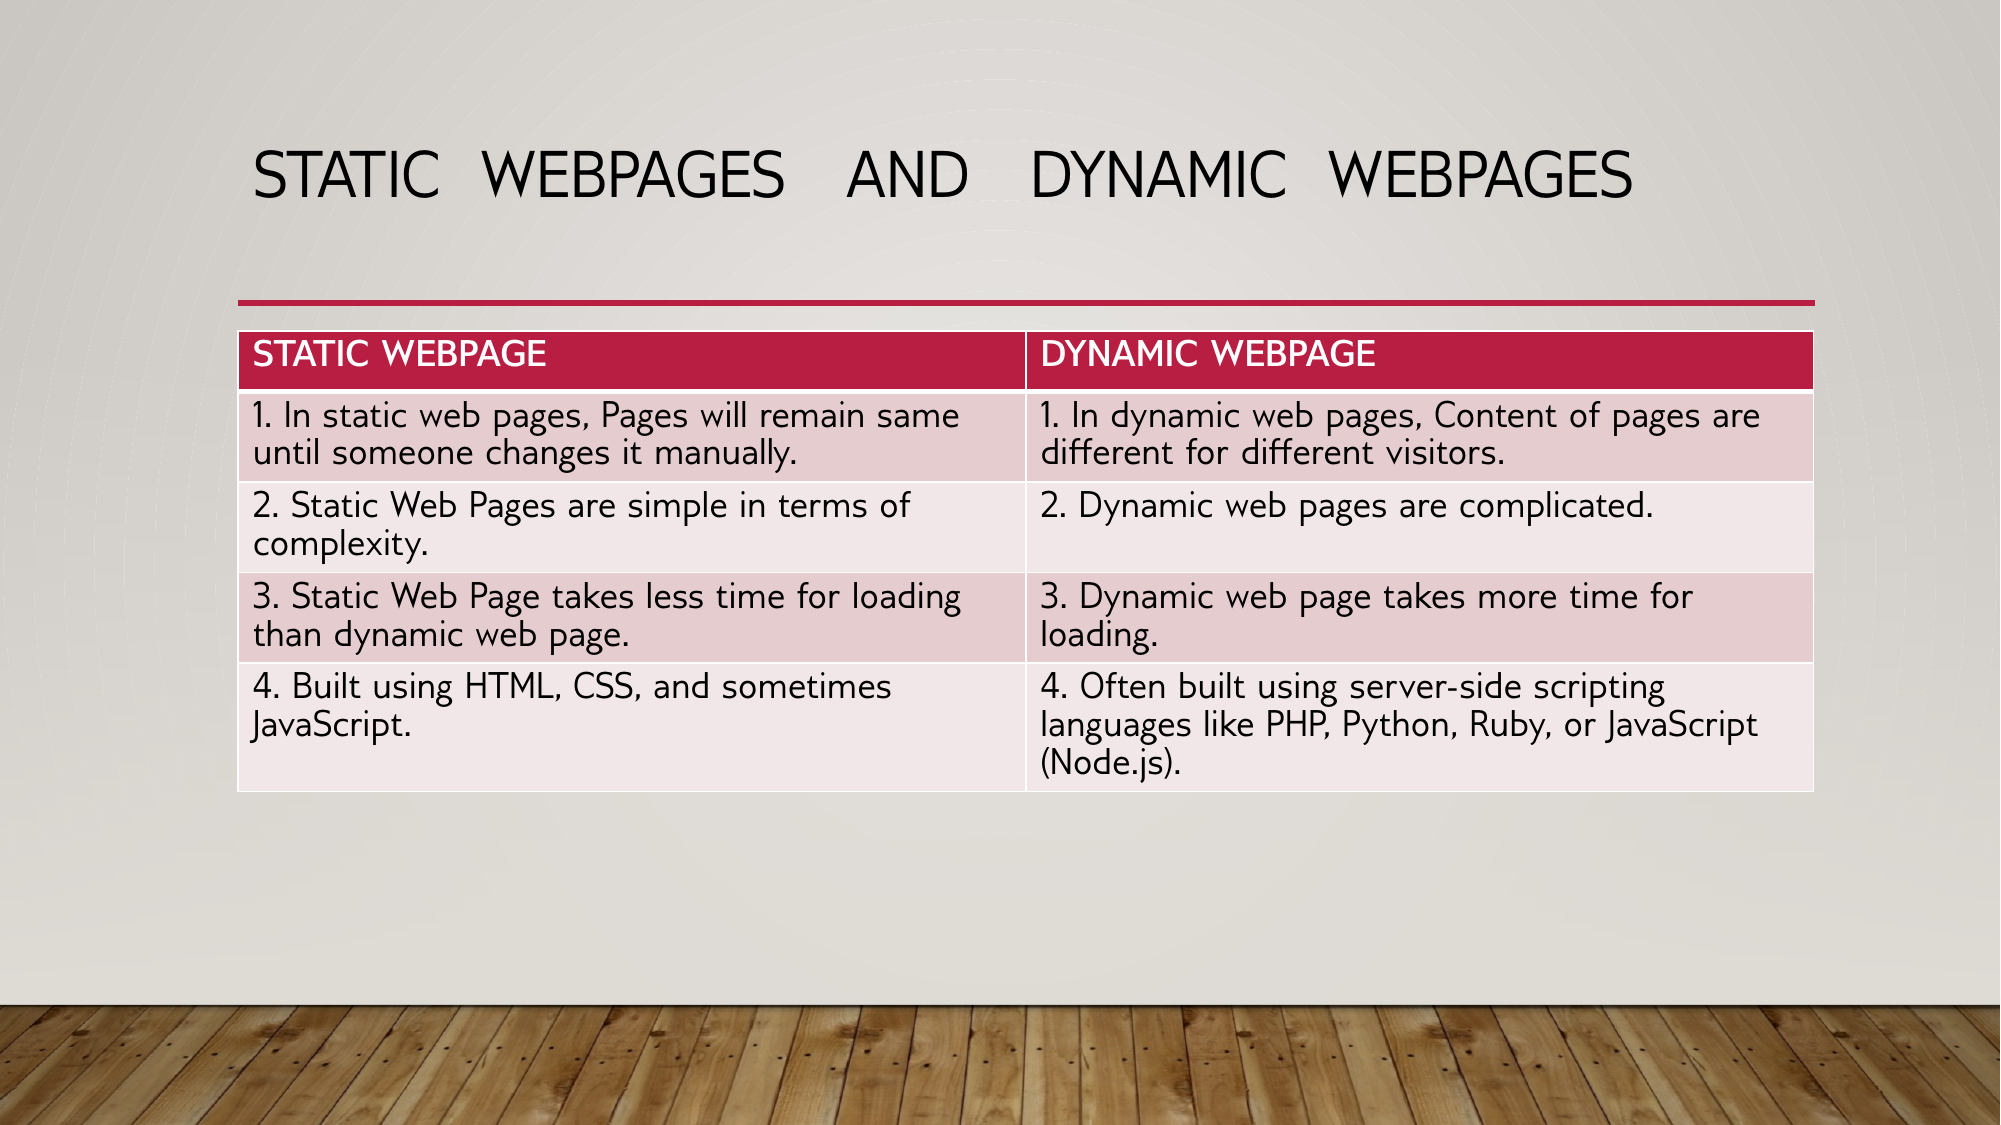

# Static  webpages   and   dynamic  webpages
| STATIC WEBPAGE | DYNAMIC WEBPAGE |
| --- | --- |
| 1. In static web pages, Pages will remain same until someone changes it manually. | 1. In dynamic web pages, Content of pages are different for different visitors. |
| 2. Static Web Pages are simple in terms of complexity. | 2. Dynamic web pages are complicated. |
| 3. Static Web Page takes less time for loading than dynamic web page. | 3. Dynamic web page takes more time for loading. |
| 4. Built using HTML, CSS, and sometimes JavaScript. | 4. Often built using server-side scripting languages like PHP, Python, Ruby, or JavaScript (Node.js). |